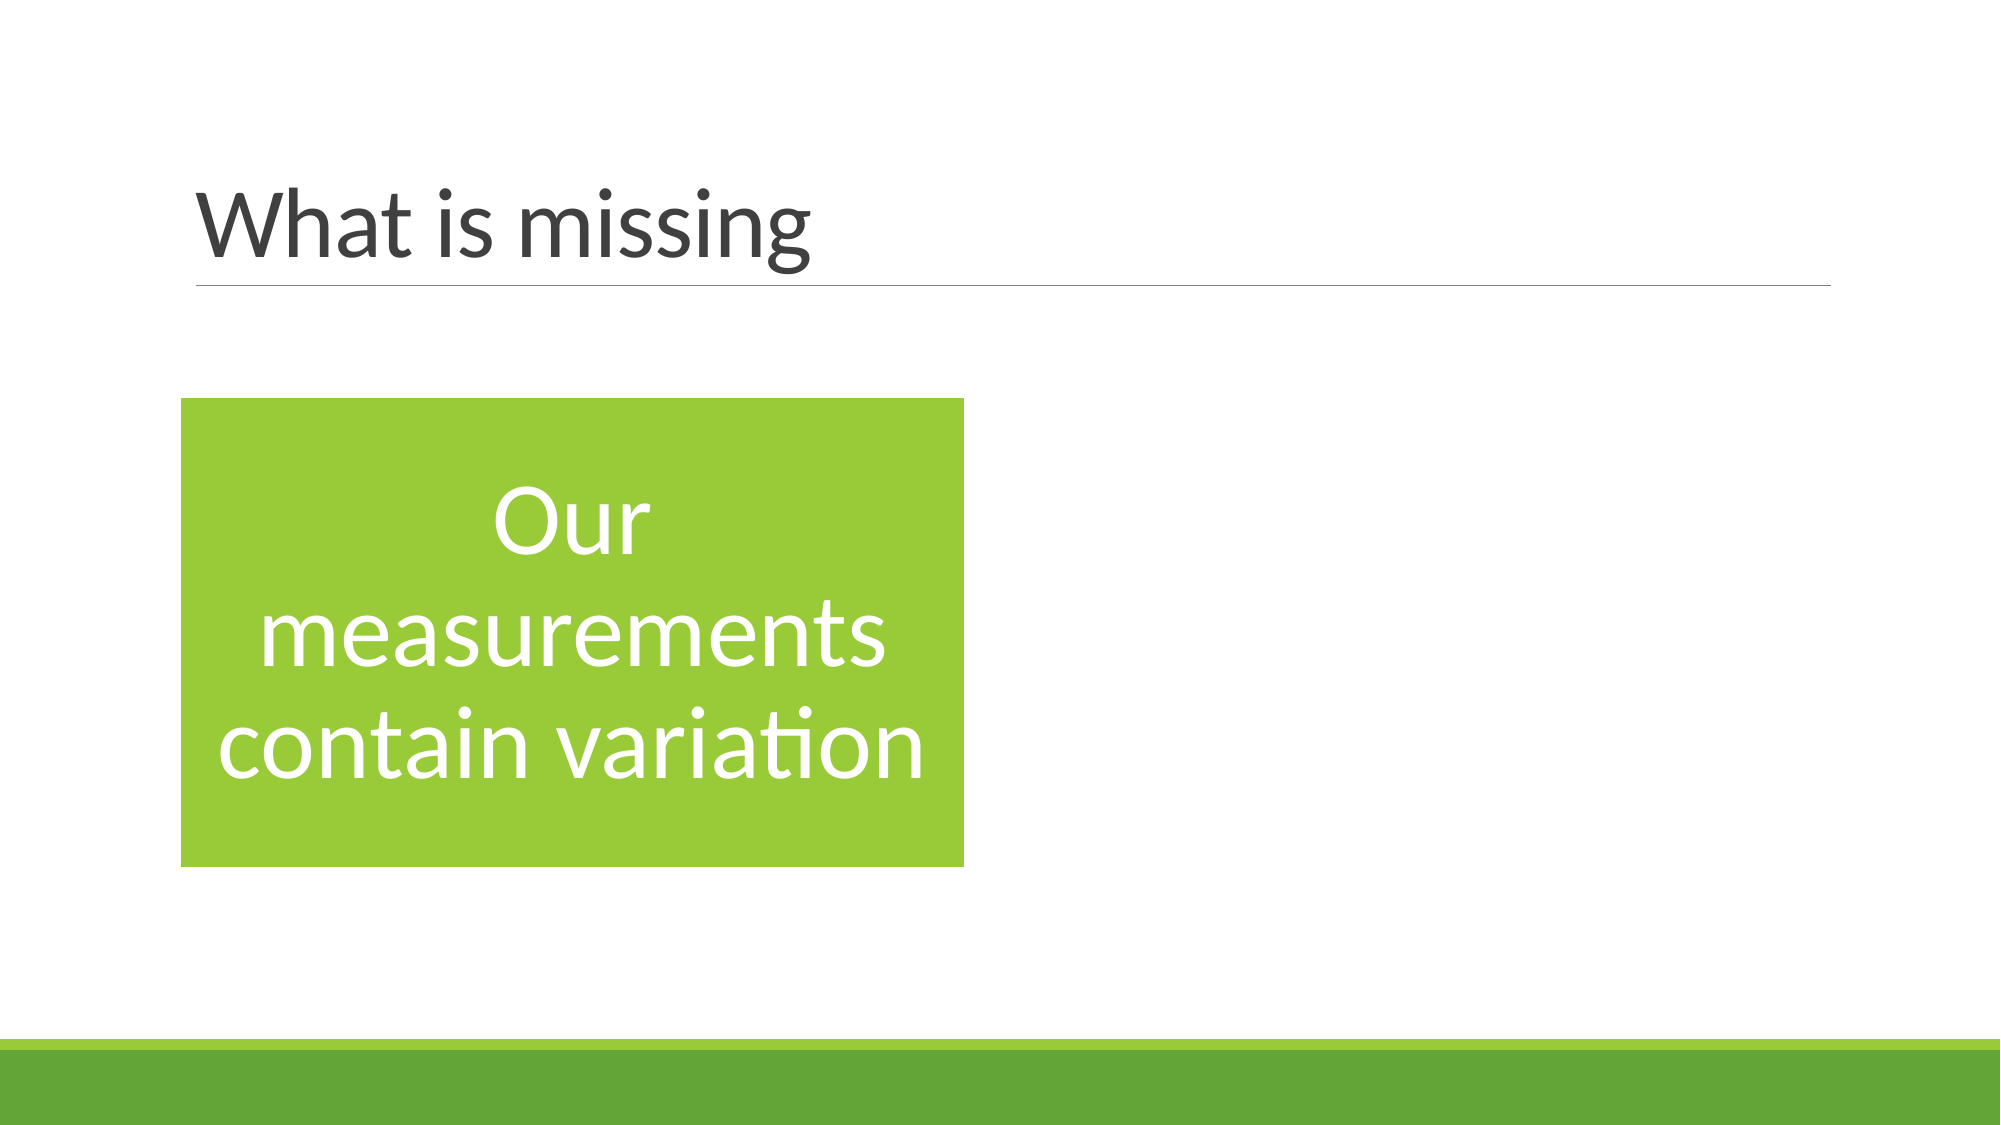

# What is missing
Our measurements contain variation
Experimenters can be biased